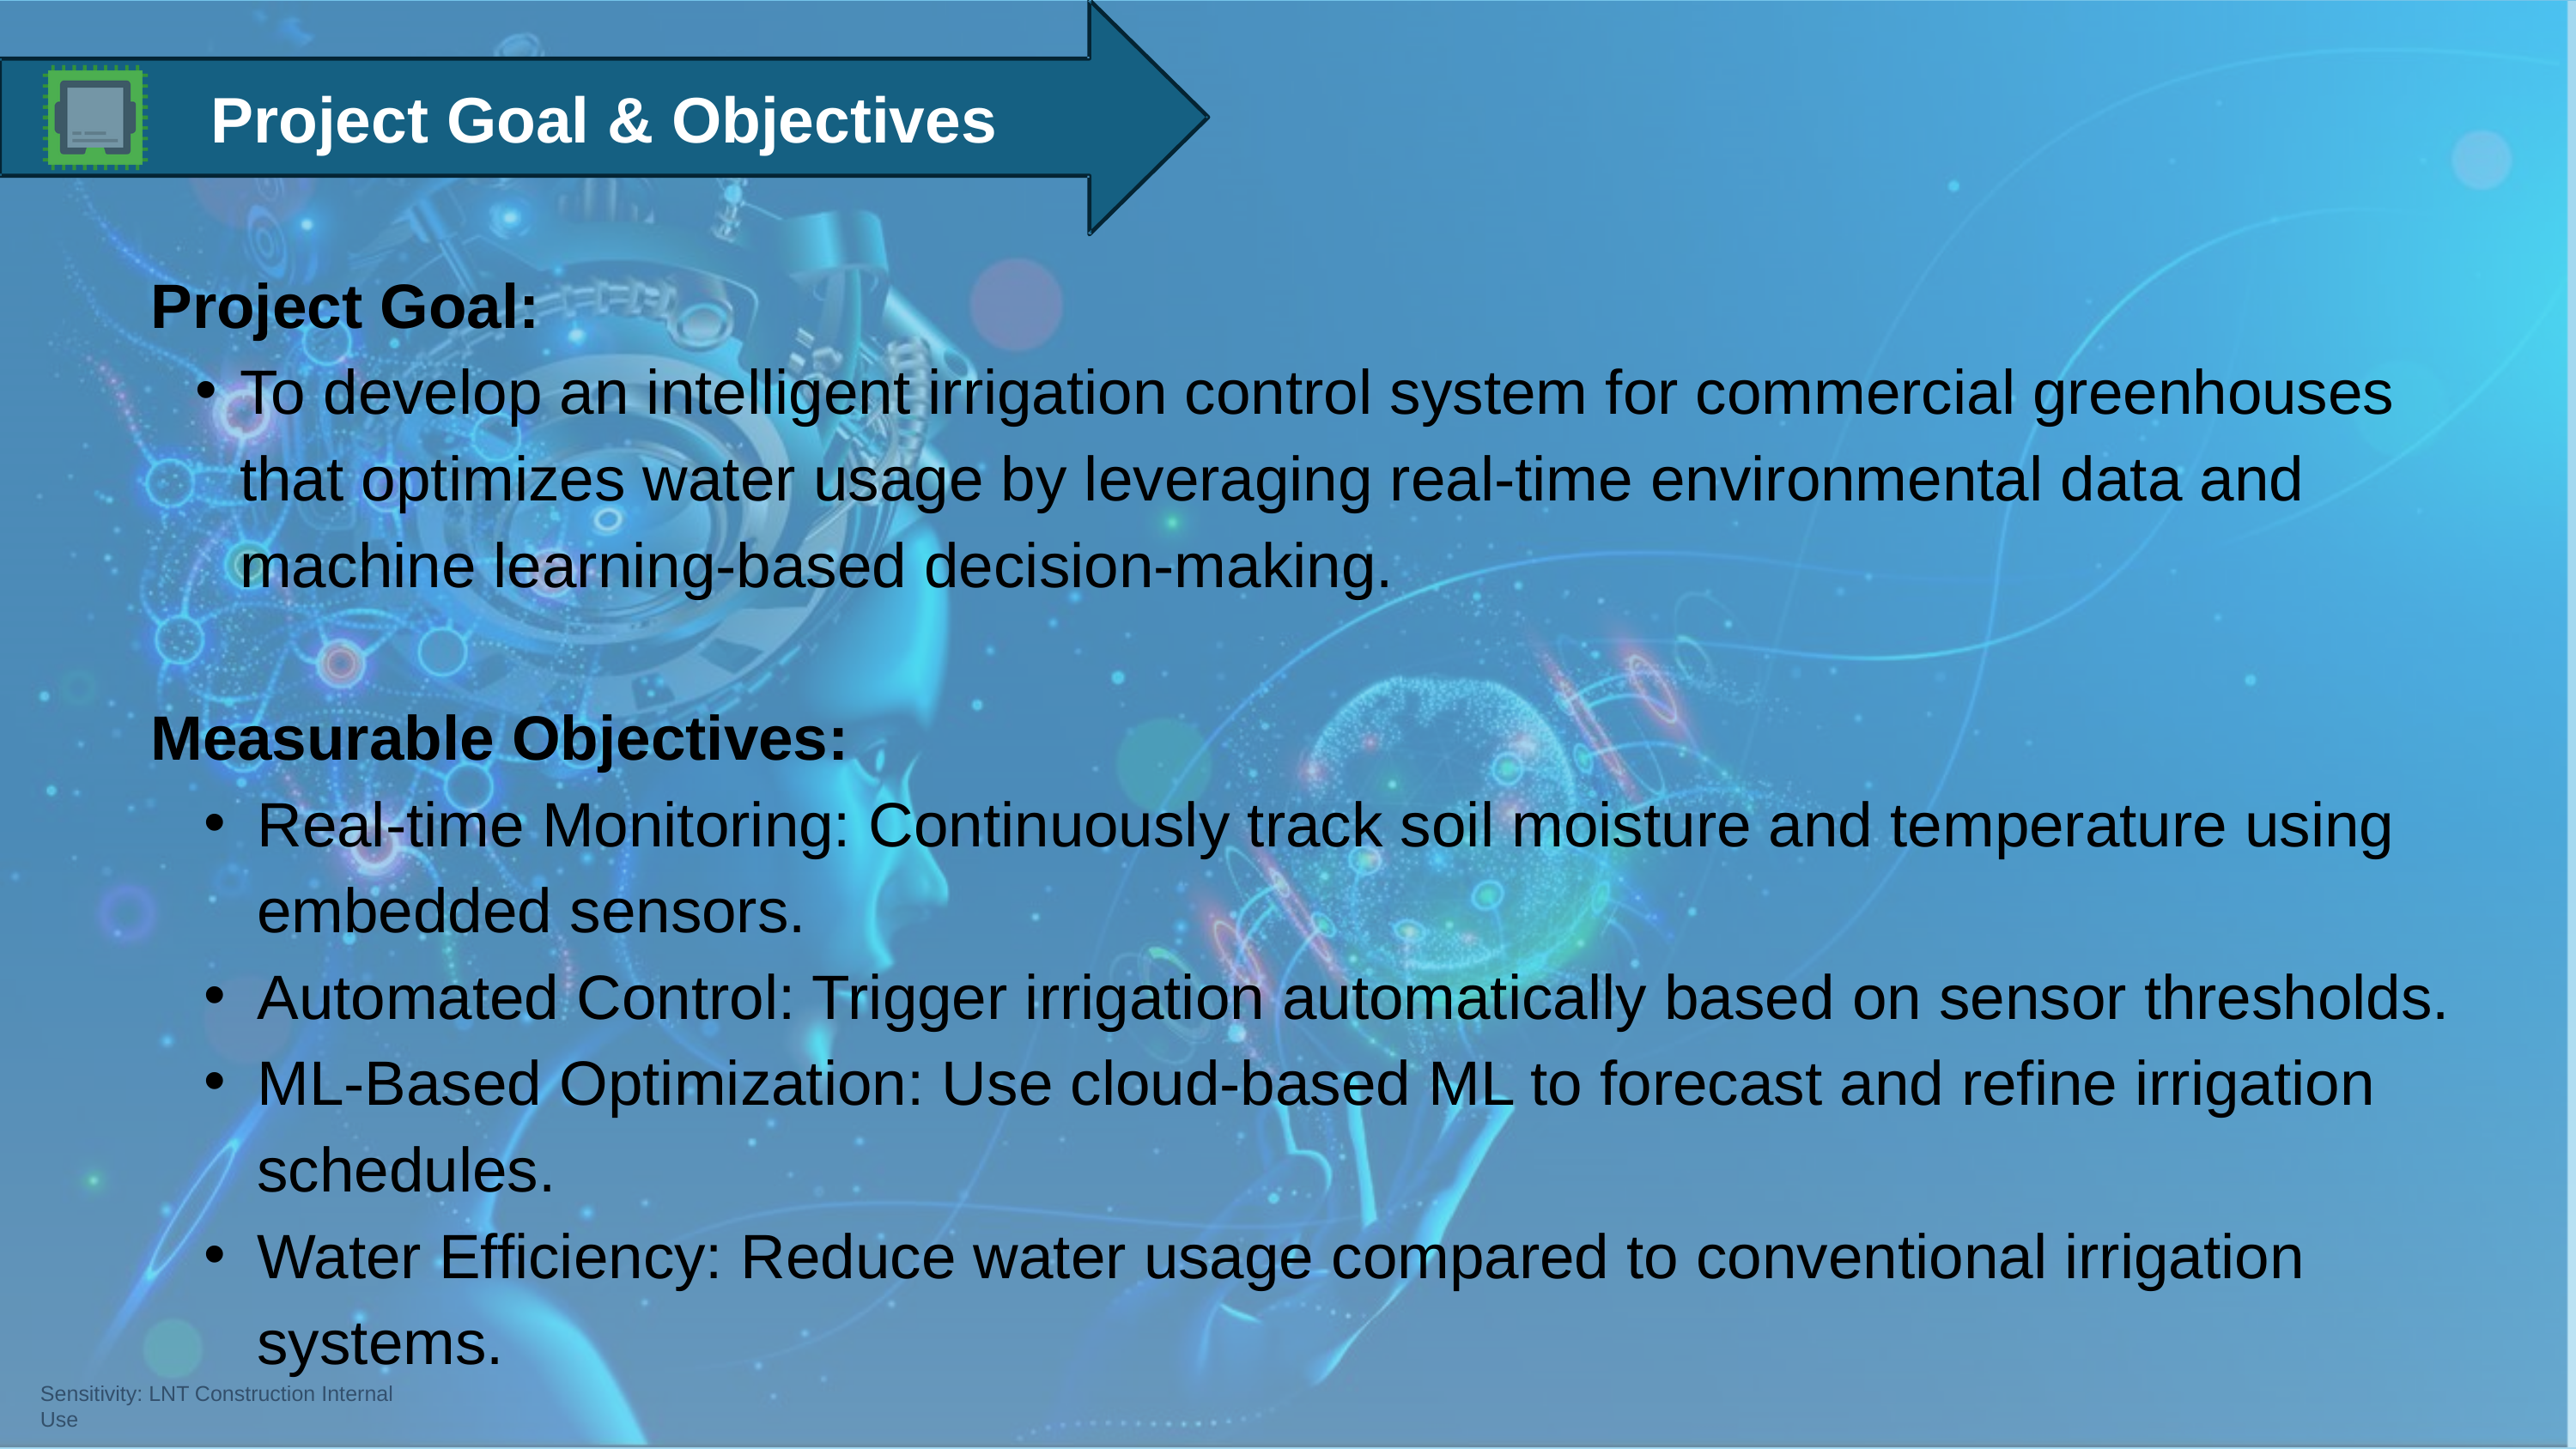

Project Goal & Objectives

Project Goal:
To develop an intelligent irrigation control system for commercial greenhouses that optimizes water usage by leveraging real-time environmental data and machine learning-based decision-making.

Measurable Objectives:
Real-time Monitoring: Continuously track soil moisture and temperature using embedded sensors.
Automated Control: Trigger irrigation automatically based on sensor thresholds.
ML-Based Optimization: Use cloud-based ML to forecast and refine irrigation schedules.
Water Efficiency: Reduce water usage compared to conventional irrigation systems.

Sensitivity: LNT Construction Internal Use